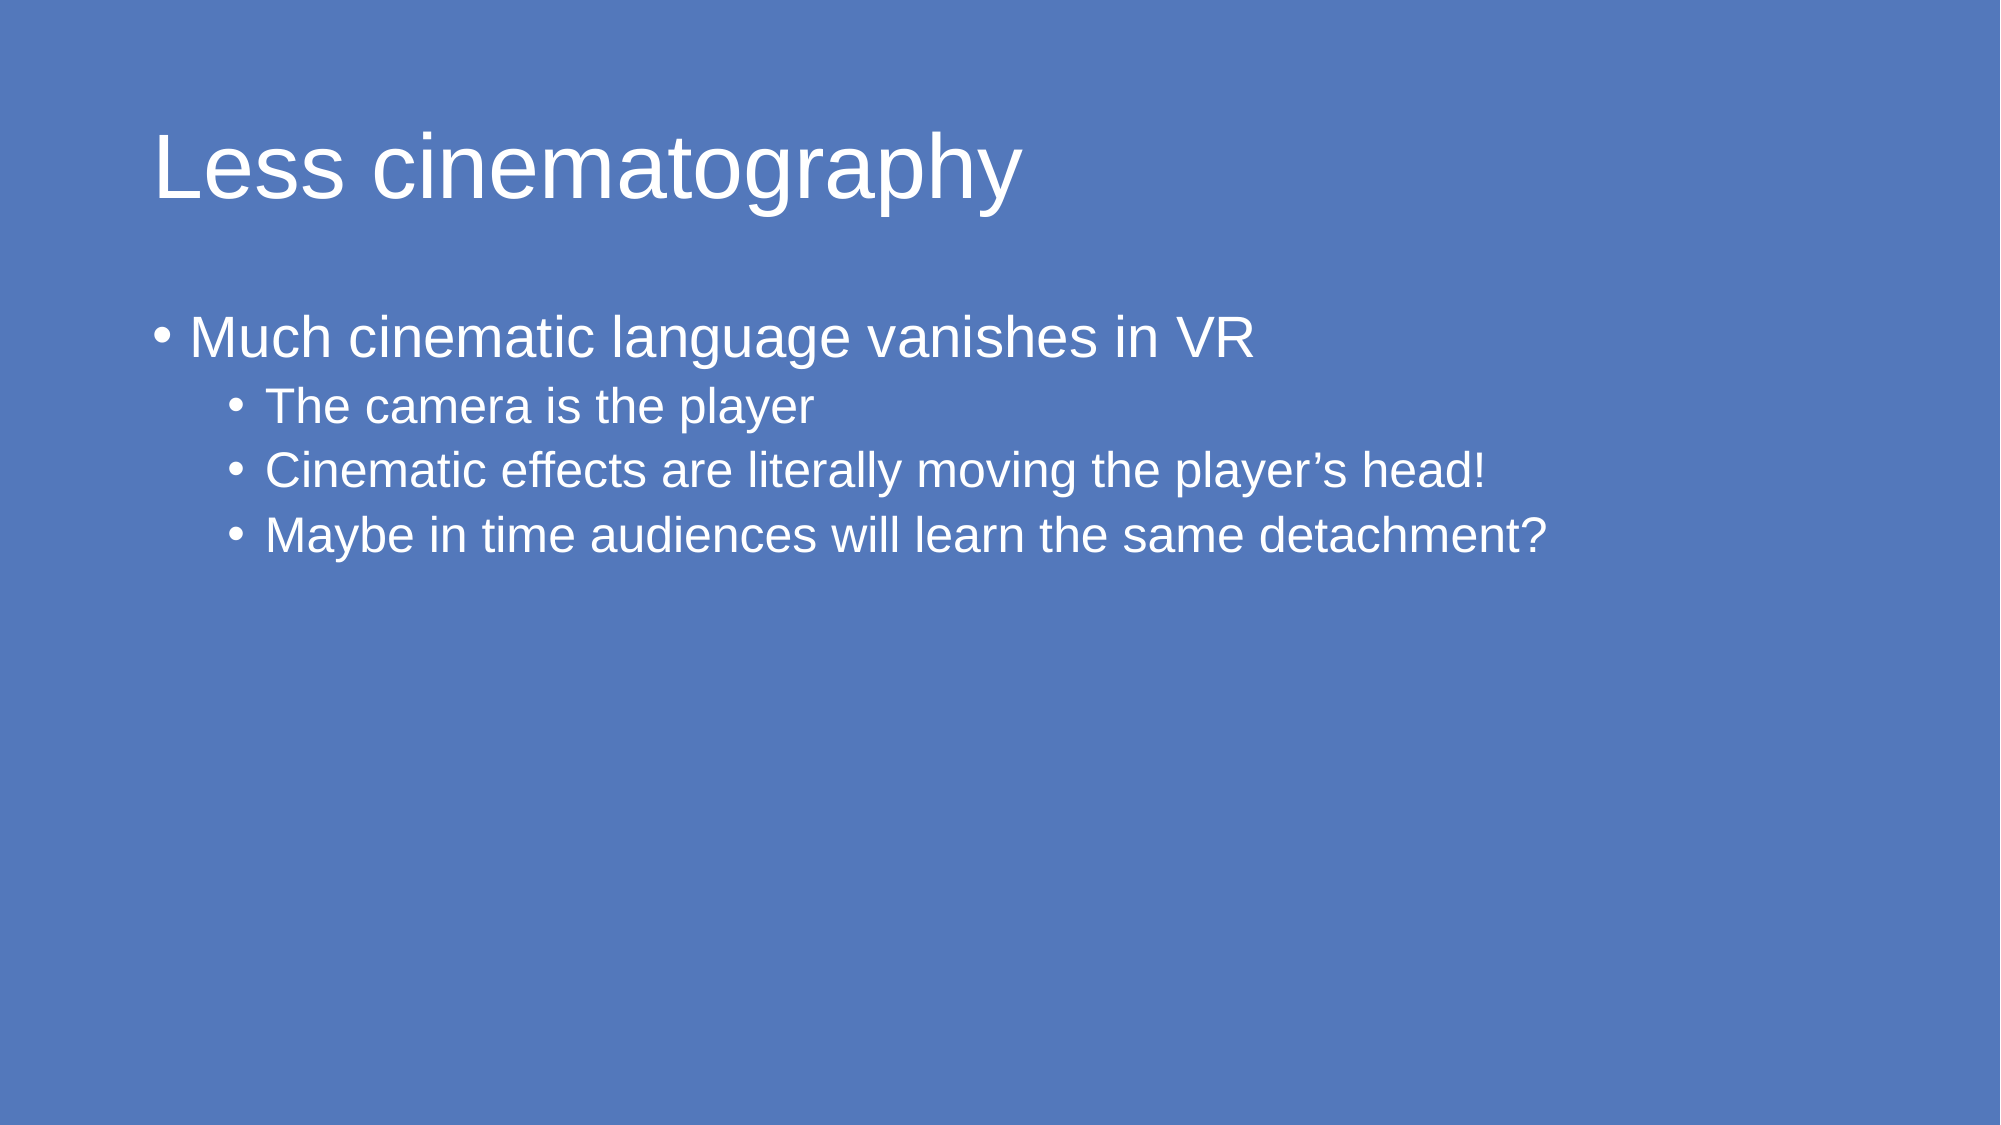

# Less cinematography
Much cinematic language vanishes in VR
The camera is the player
Cinematic effects are literally moving the player’s head!
Maybe in time audiences will learn the same detachment?